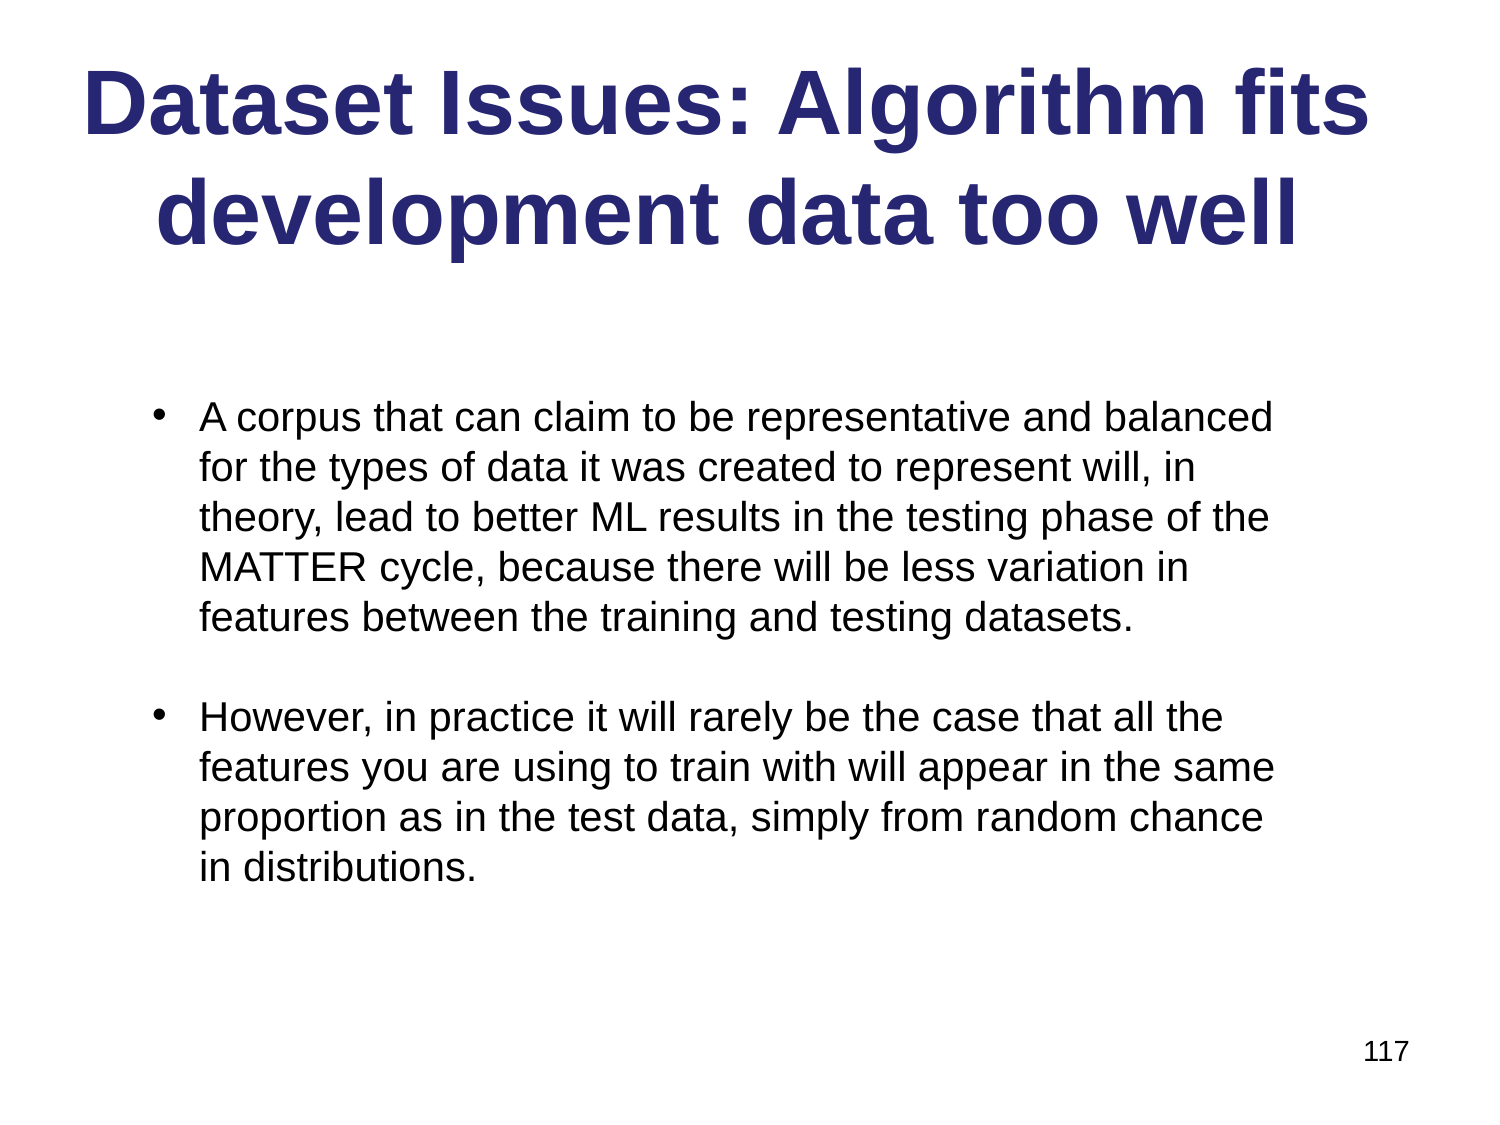

# Dataset Issues: Algorithm fits development data too well

A corpus that can claim to be representative and balanced for the types of data it was created to represent will, in theory, lead to better ML results in the testing phase of the MATTER cycle, because there will be less variation in features between the training and testing datasets.

However, in practice it will rarely be the case that all the features you are using to train with will appear in the same proportion as in the test data, simply from random chance in distributions.
117